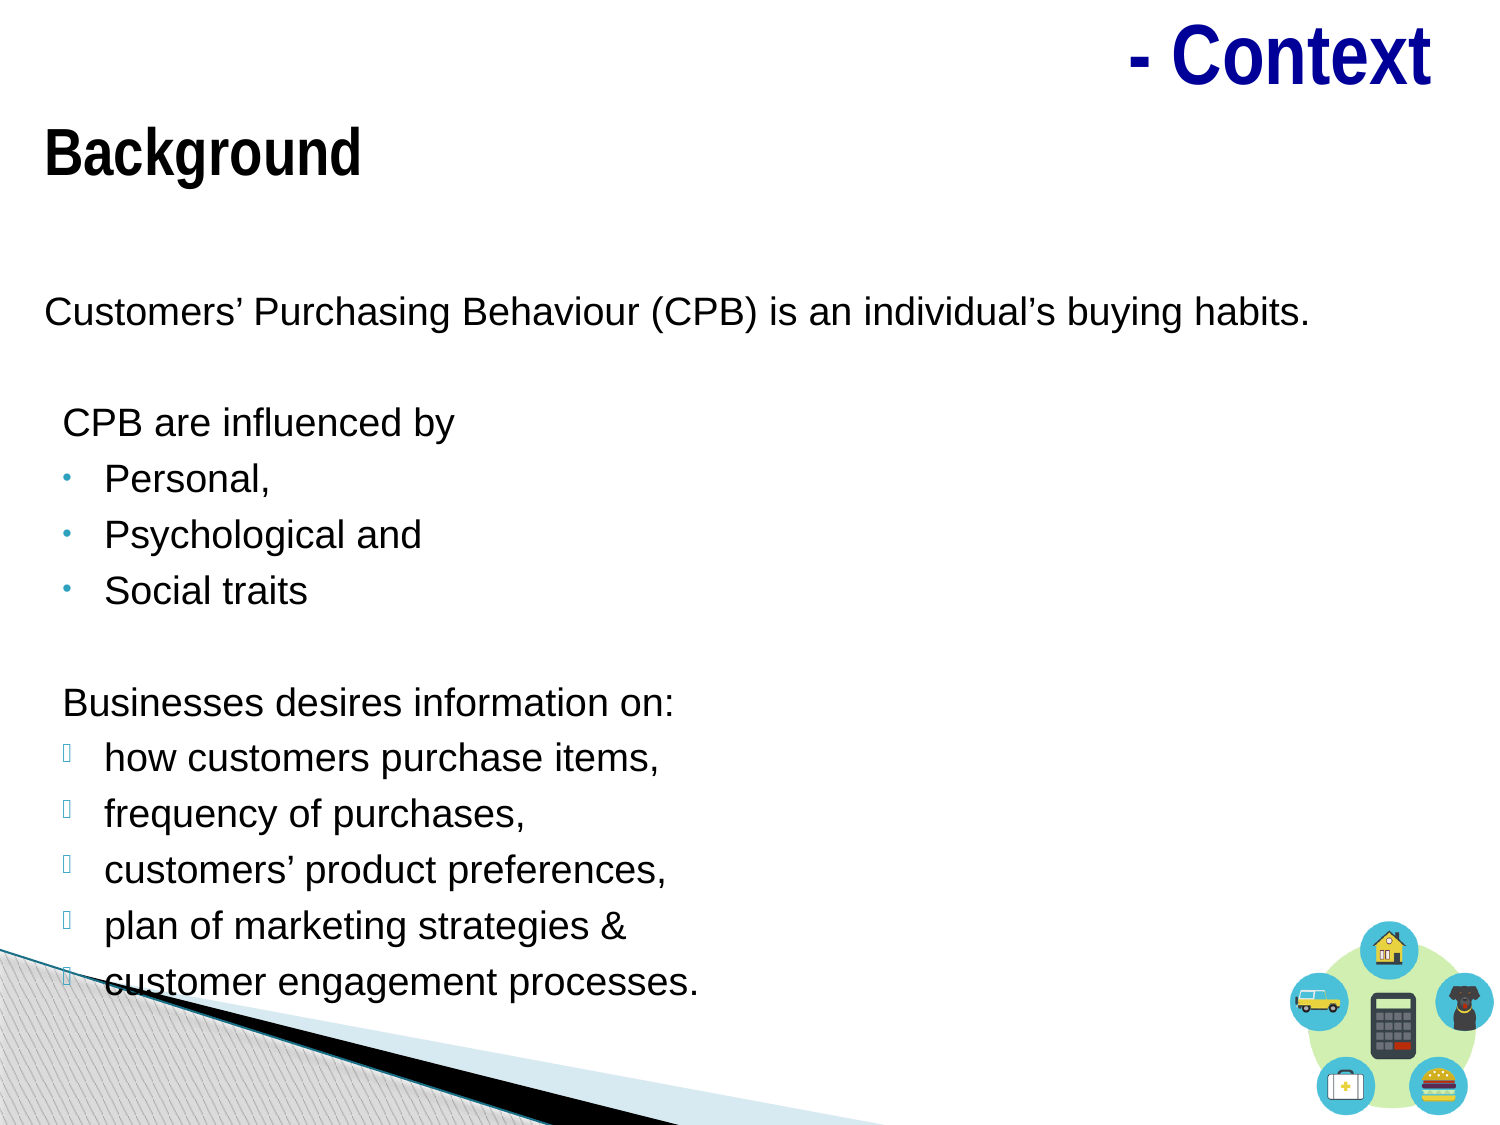

# - Context
Background

Customers’ Purchasing Behaviour (CPB) is an individual’s buying habits.

CPB are influenced by
Personal,
Psychological and
Social traits

Businesses desires information on:
how customers purchase items,
frequency of purchases,
customers’ product preferences,
plan of marketing strategies &
customer engagement processes.